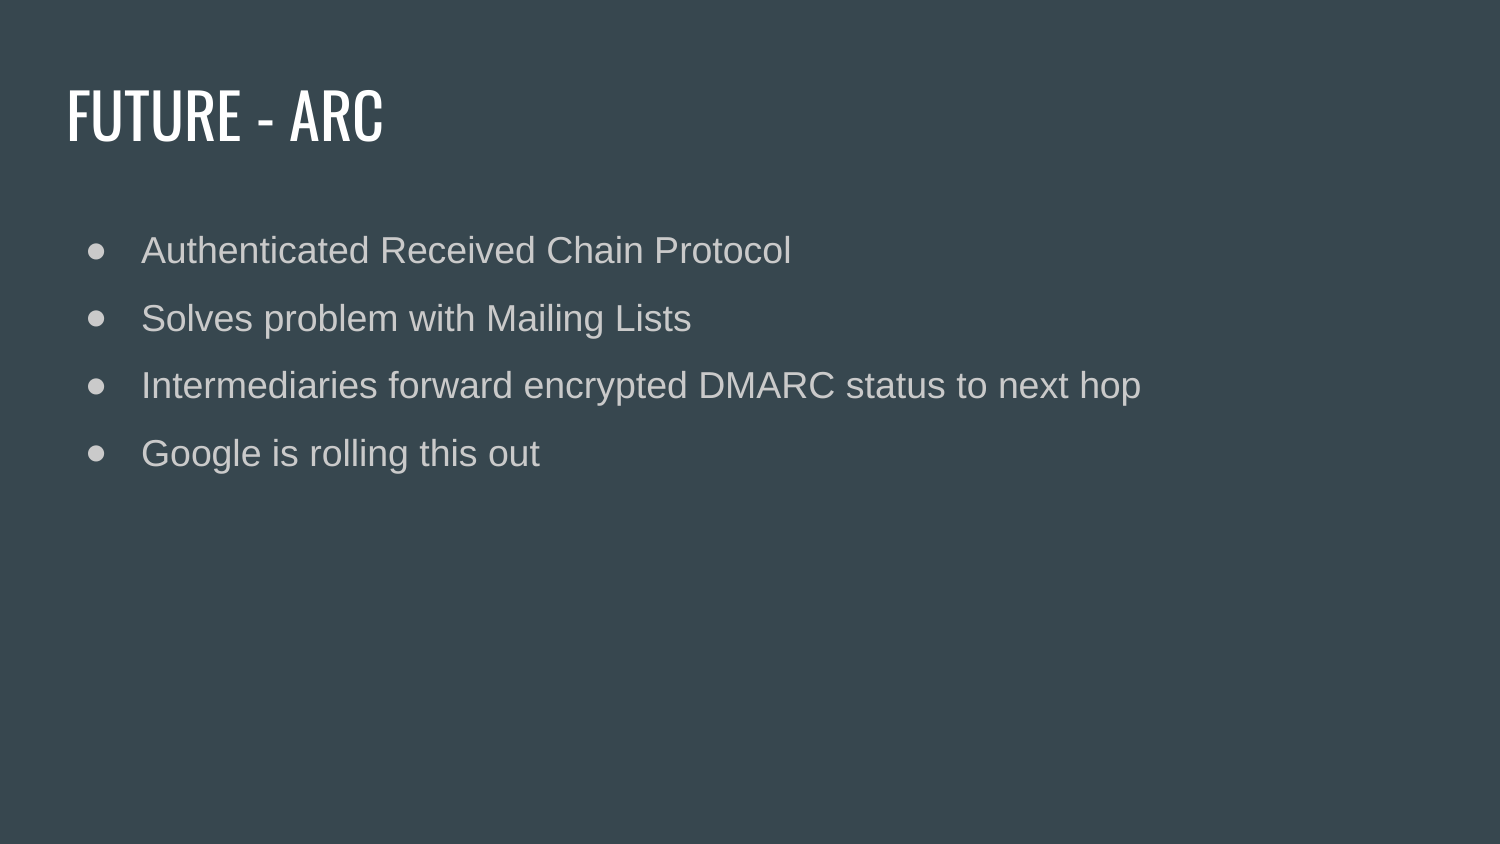

# FUTURE - ARC
Authenticated Received Chain Protocol
Solves problem with Mailing Lists
Intermediaries forward encrypted DMARC status to next hop
Google is rolling this out